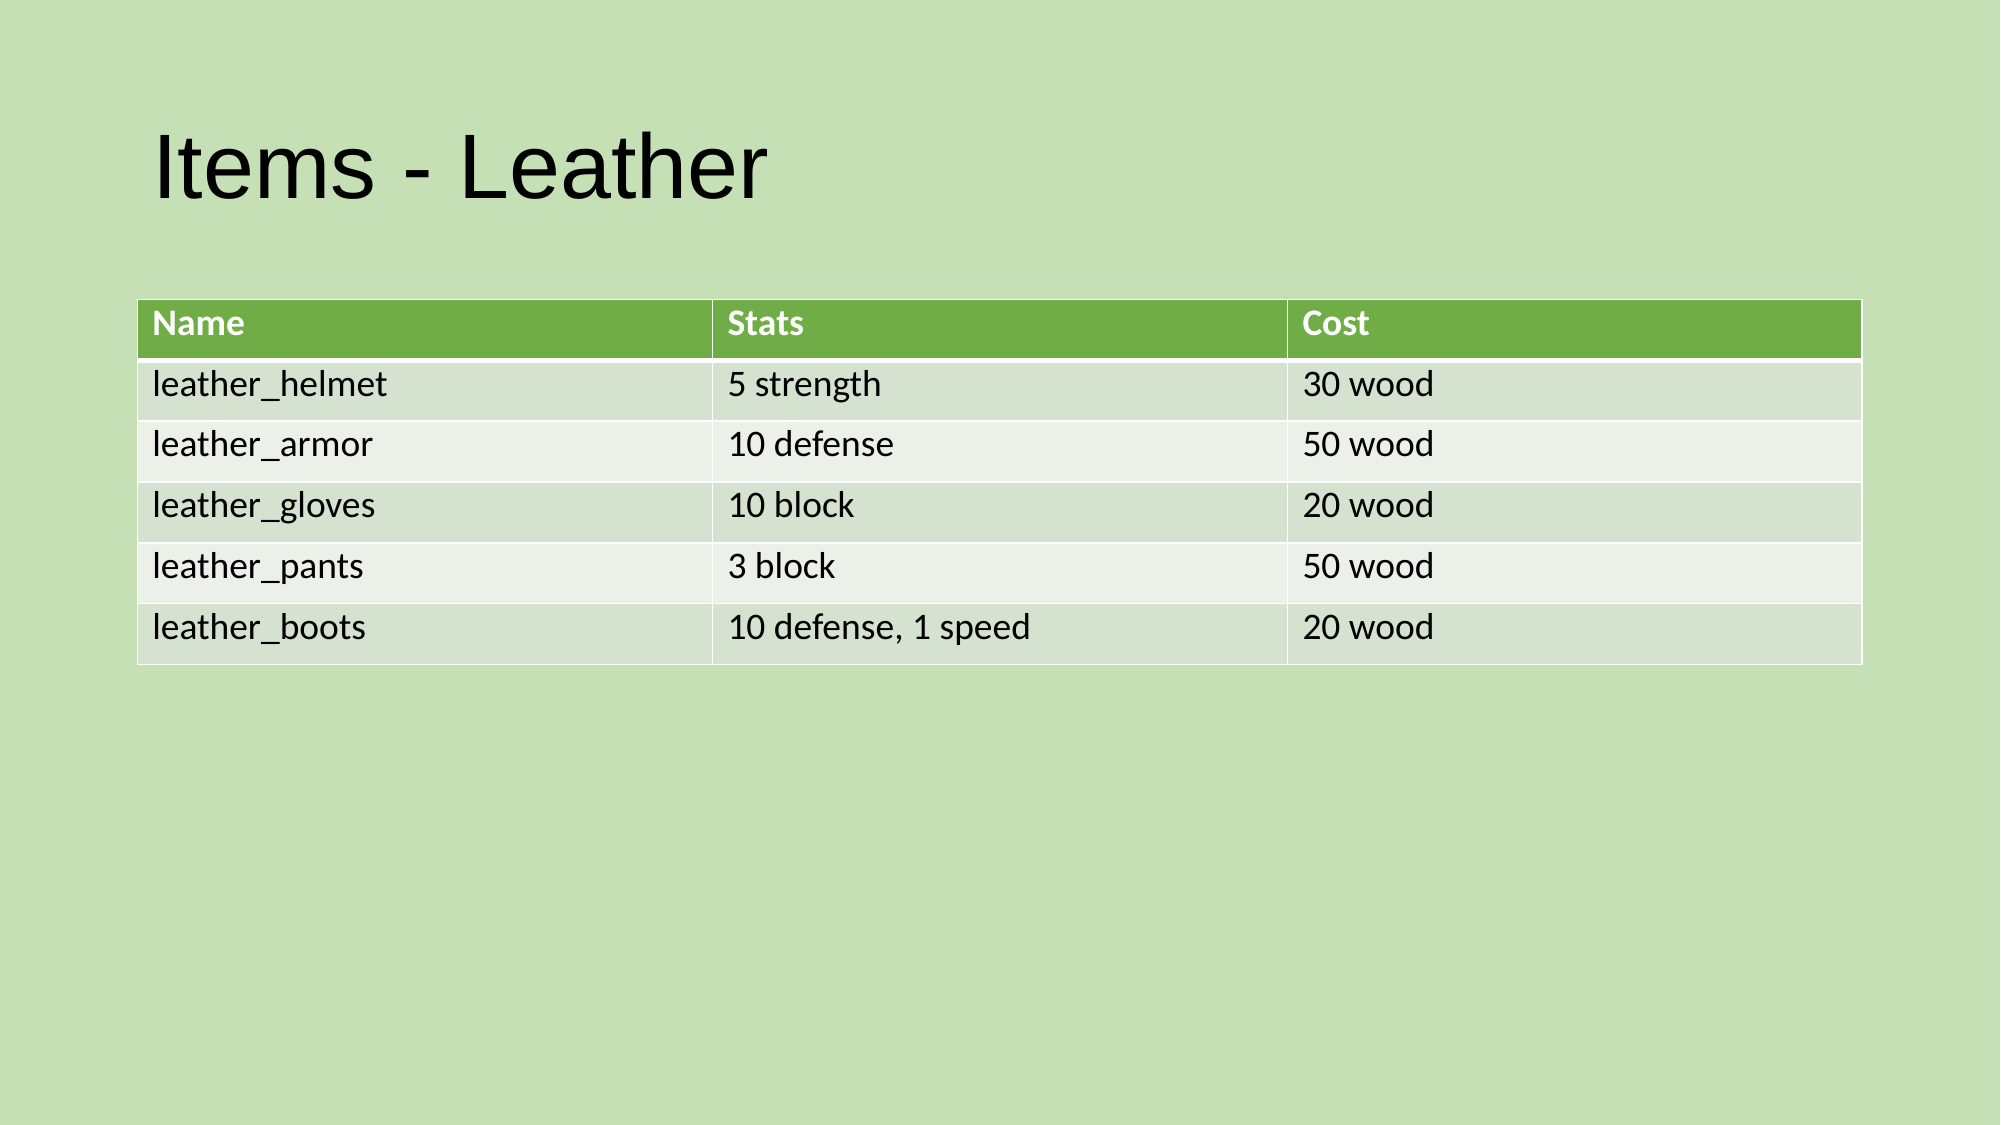

# Items - Leather
| Name | Stats | Cost |
| --- | --- | --- |
| leather\_helmet | 5 strength | 30 wood |
| leather\_armor | 10 defense | 50 wood |
| leather\_gloves | 10 block | 20 wood |
| leather\_pants | 3 block | 50 wood |
| leather\_boots | 10 defense, 1 speed | 20 wood |